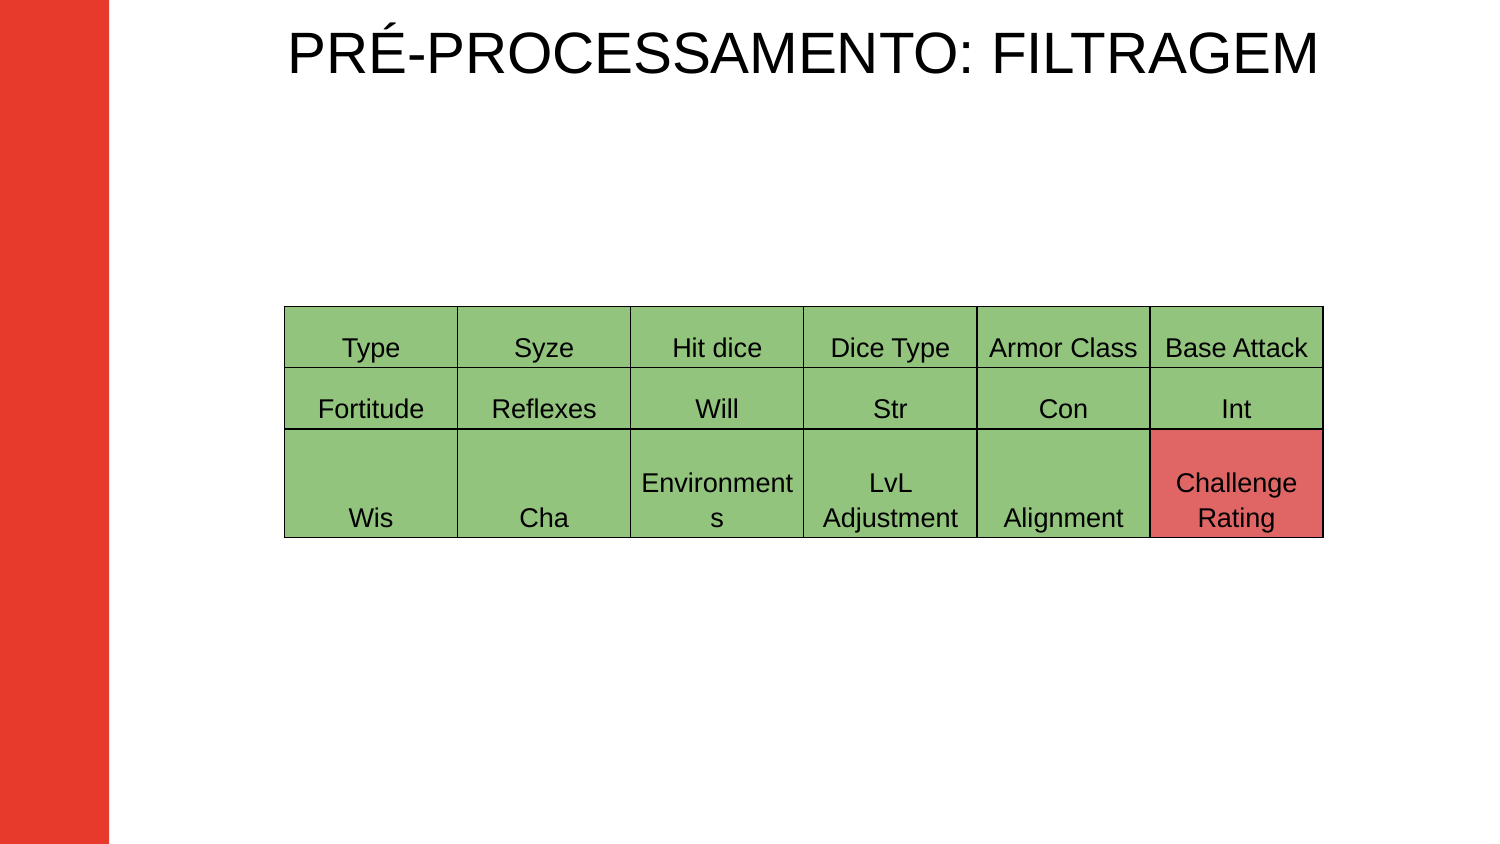

# PRÉ-PROCESSAMENTO: FILTRAGEM
| Type | Syze | Hit dice | Dice Type | Armor Class | Base Attack |
| --- | --- | --- | --- | --- | --- |
| Fortitude | Reflexes | Will | Str | Con | Int |
| Wis | Cha | Environments | LvL Adjustment | Alignment | Challenge Rating |